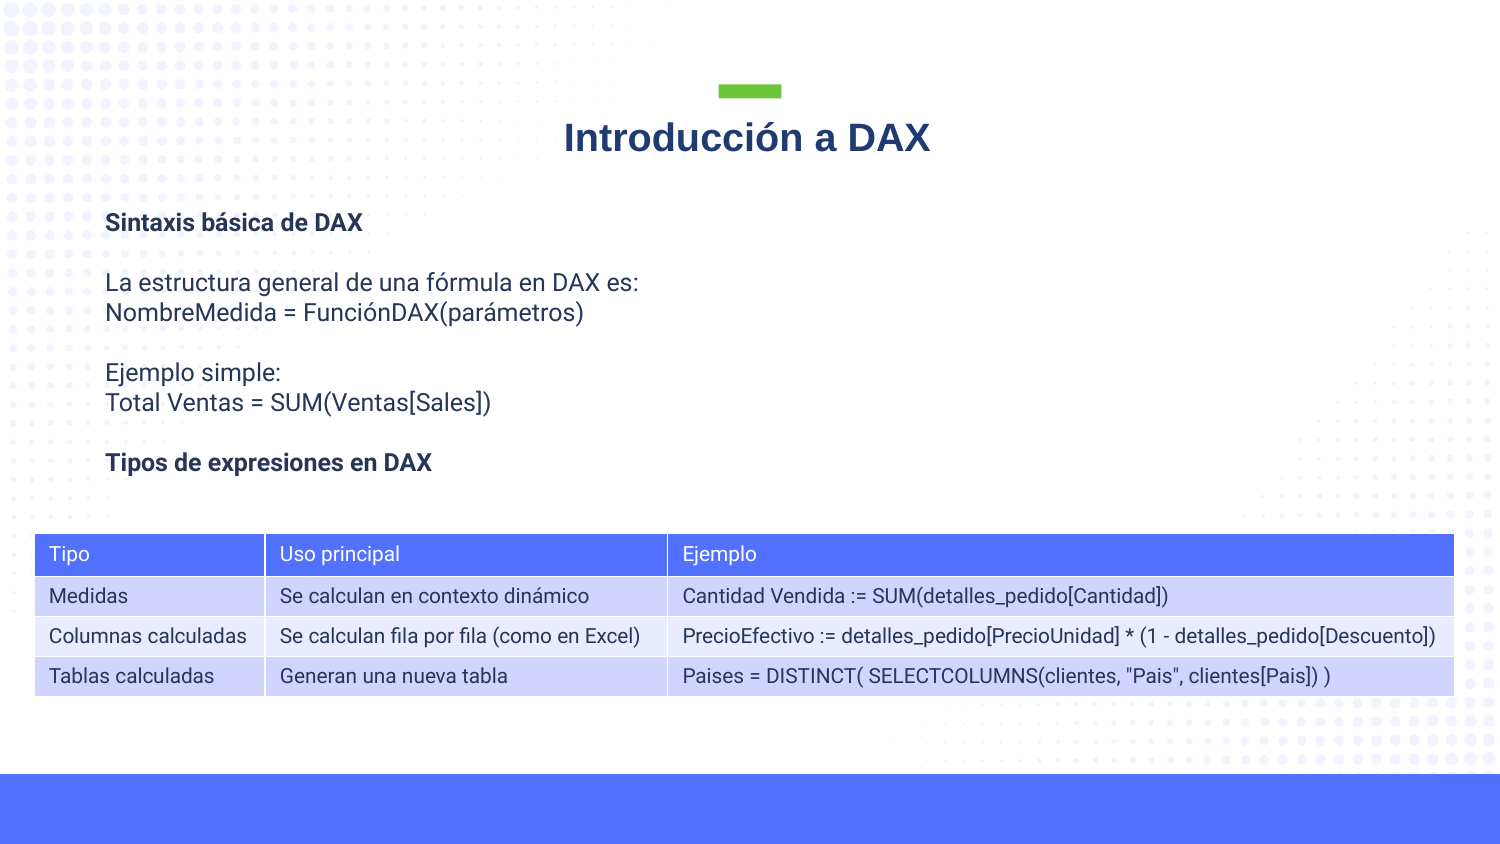

Introducción a DAX
Sintaxis básica de DAX

La estructura general de una fórmula en DAX es:
NombreMedida = FunciónDAX(parámetros)

Ejemplo simple:
Total Ventas = SUM(Ventas[Sales])

Tipos de expresiones en DAX

| Tipo | Uso principal | Ejemplo |
| --- | --- | --- |
| Medidas | Se calculan en contexto dinámico | Cantidad Vendida := SUM(detalles\_pedido[Cantidad]) |
| Columnas calculadas | Se calculan fila por fila (como en Excel) | PrecioEfectivo := detalles\_pedido[PrecioUnidad] \* (1 - detalles\_pedido[Descuento]) |
| Tablas calculadas | Generan una nueva tabla | Paises = DISTINCT( SELECTCOLUMNS(clientes, "Pais", clientes[Pais]) ) |